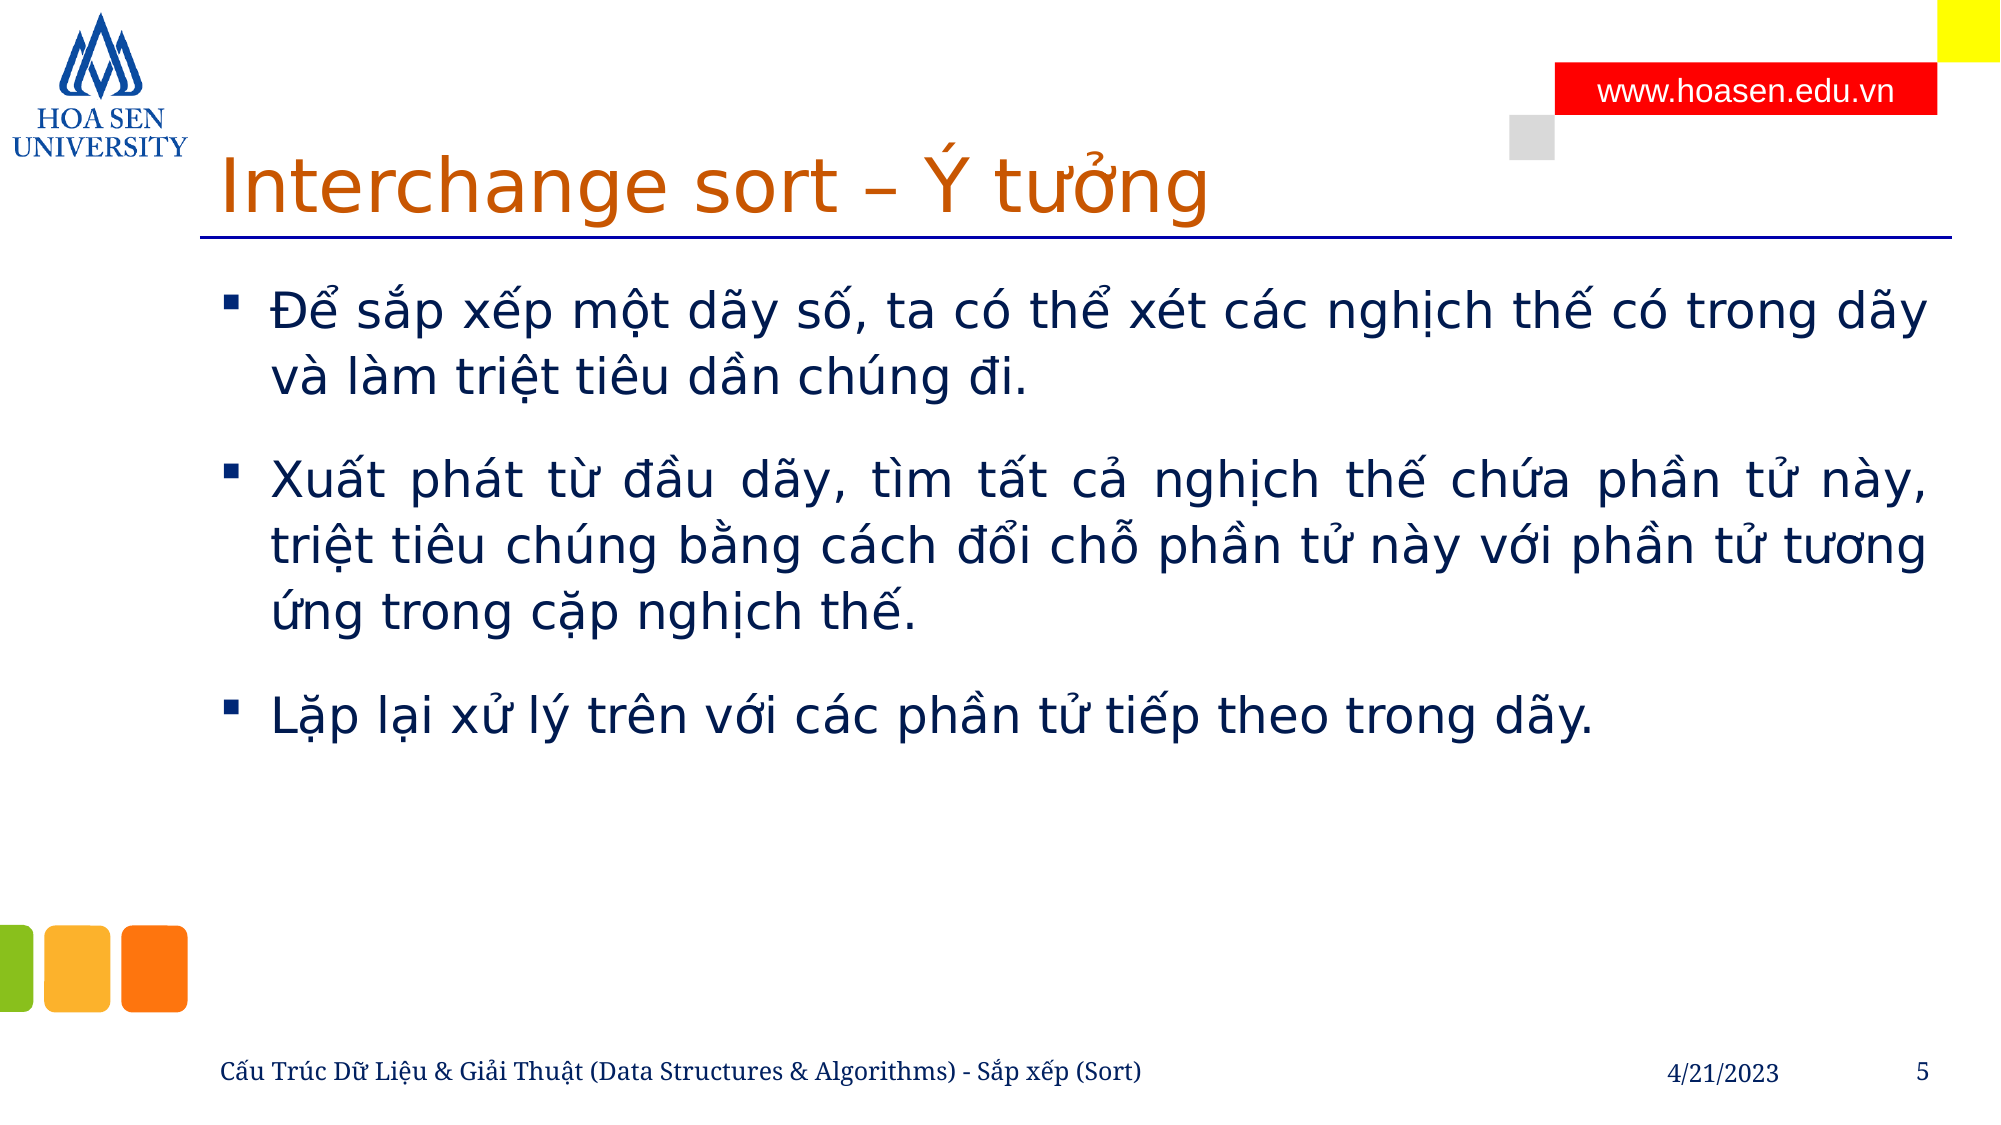

# Interchange sort – Ý tưởng
Để sắp xếp một dãy số, ta có thể xét các nghịch thế có trong dãy và làm triệt tiêu dần chúng đi.
Xuất phát từ đầu dãy, tìm tất cả nghịch thế chứa phần tử này, triệt tiêu chúng bằng cách đổi chỗ phần tử này với phần tử tương ứng trong cặp nghịch thế.
Lặp lại xử lý trên với các phần tử tiếp theo trong dãy.
Cấu Trúc Dữ Liệu & Giải Thuật (Data Structures & Algorithms) - Sắp xếp (Sort)
4/21/2023
5